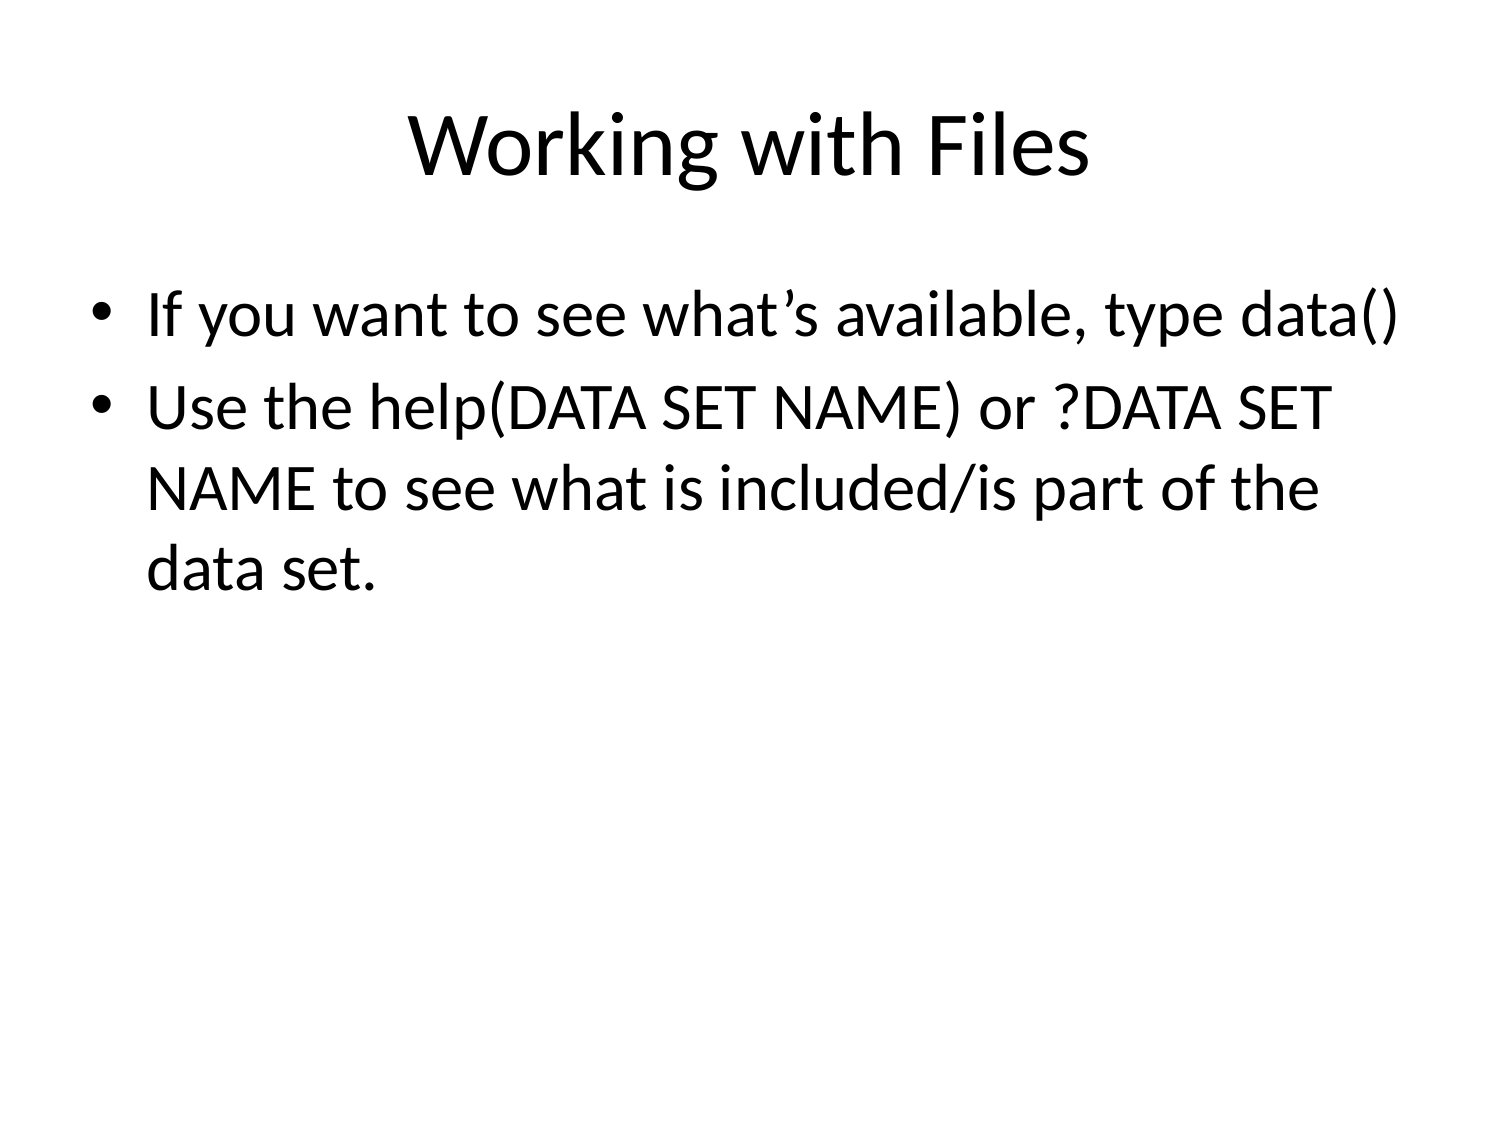

# Working with Files
If you want to see what’s available, type data()
Use the help(DATA SET NAME) or ?DATA SET NAME to see what is included/is part of the data set.